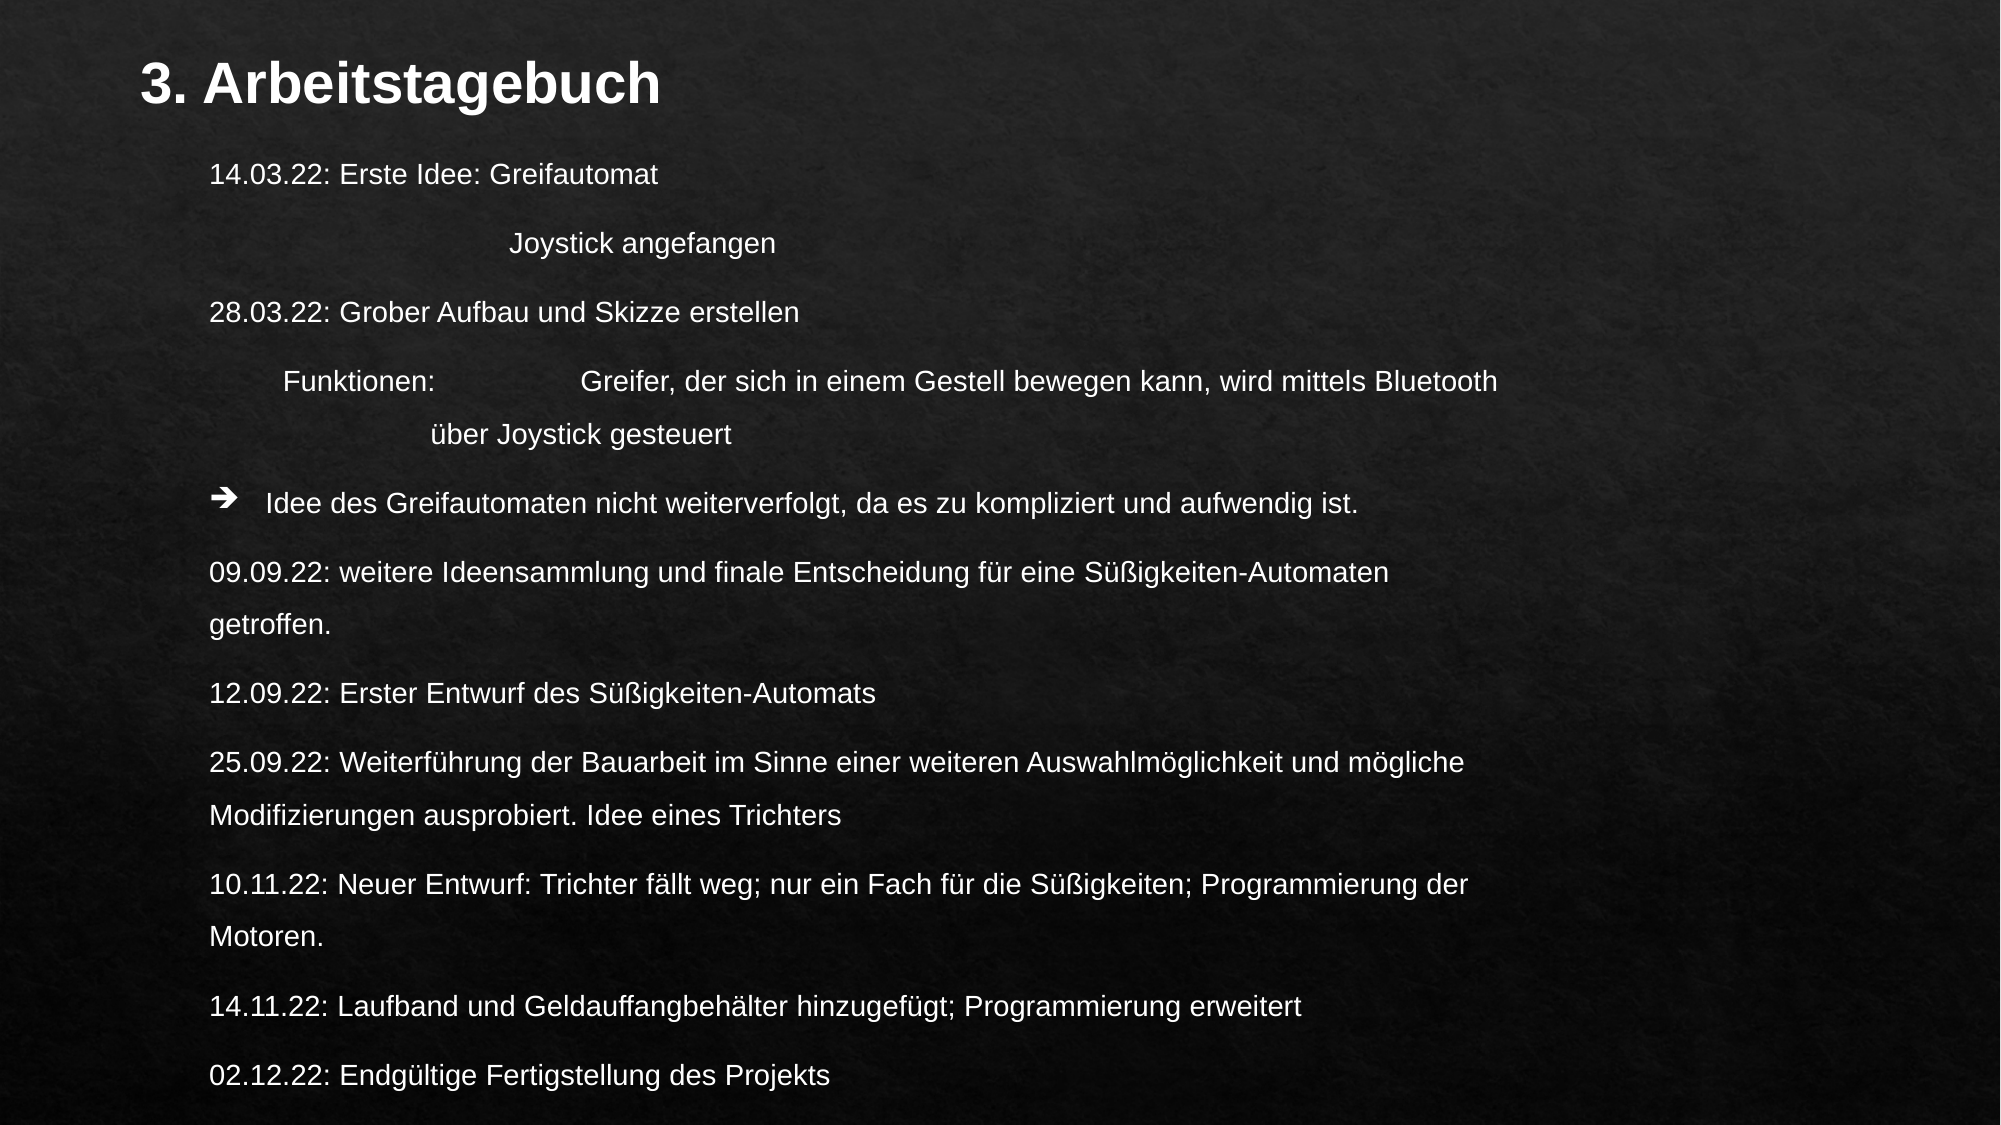

3. Arbeitstagebuch
14.03.22: Erste Idee: Greifautomat
		Joystick angefangen
28.03.22: Grober Aufbau und Skizze erstellen
Funktionen: 	Greifer, der sich in einem Gestell bewegen kann, wird mittels Bluetooth über Joystick gesteuert
Idee des Greifautomaten nicht weiterverfolgt, da es zu kompliziert und aufwendig ist.
09.09.22: weitere Ideensammlung und finale Entscheidung für eine Süßigkeiten-Automaten getroffen.
12.09.22: Erster Entwurf des Süßigkeiten-Automats
25.09.22: Weiterführung der Bauarbeit im Sinne einer weiteren Auswahlmöglichkeit und mögliche Modifizierungen ausprobiert. Idee eines Trichters
10.11.22: Neuer Entwurf: Trichter fällt weg; nur ein Fach für die Süßigkeiten; Programmierung der Motoren.
14.11.22: Laufband und Geldauffangbehälter hinzugefügt; Programmierung erweitert
02.12.22: Endgültige Fertigstellung des Projekts
05.12.22: Abgabe der P-Seminararbeit